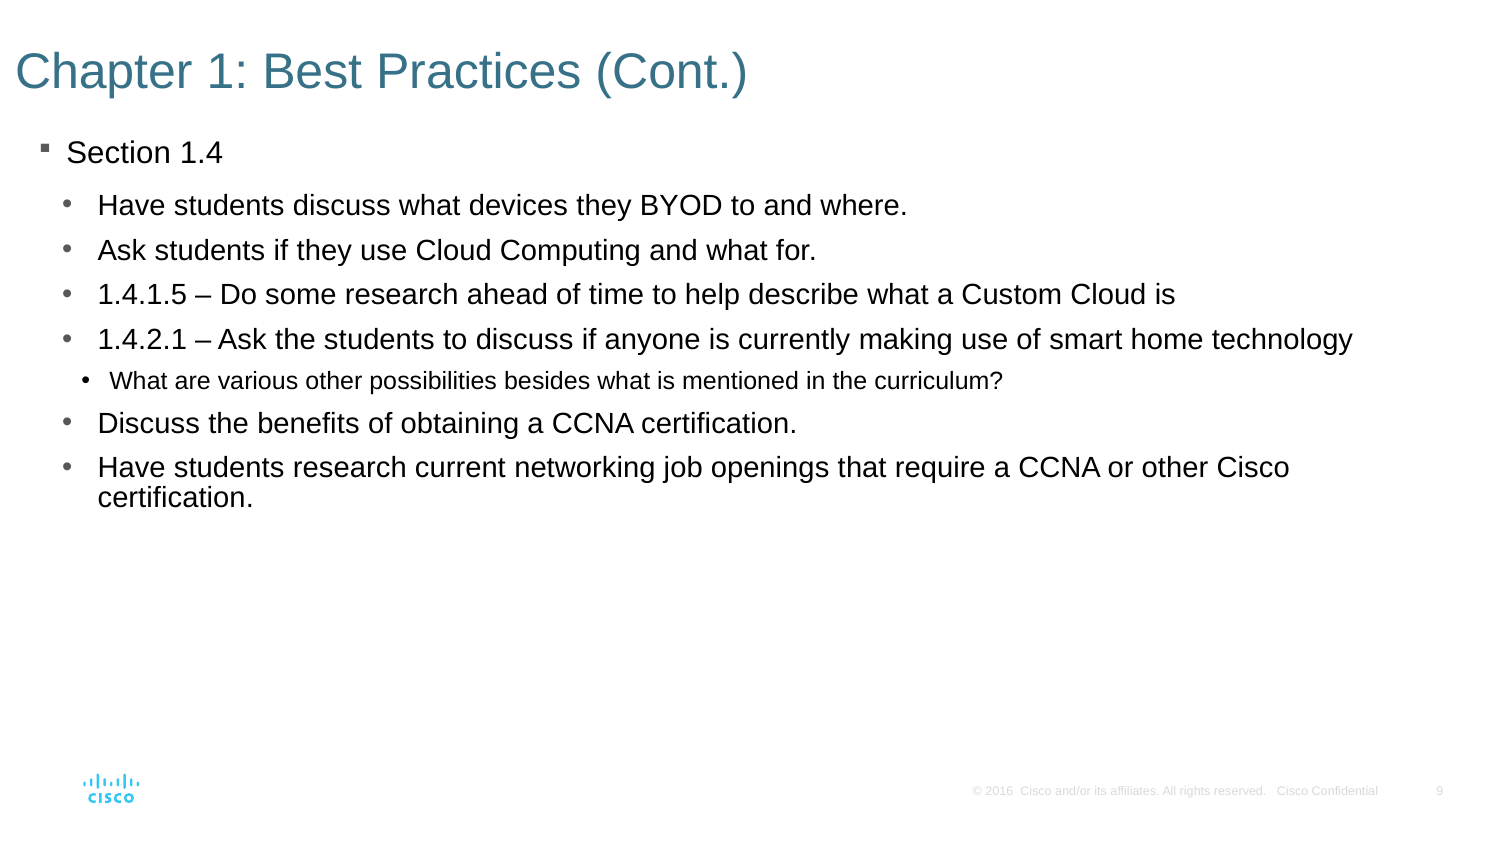

# Chapter 1: Best Practices (Cont.)
Section 1.4
Have students discuss what devices they BYOD to and where.
Ask students if they use Cloud Computing and what for.
1.4.1.5 – Do some research ahead of time to help describe what a Custom Cloud is
1.4.2.1 – Ask the students to discuss if anyone is currently making use of smart home technology
What are various other possibilities besides what is mentioned in the curriculum?
Discuss the benefits of obtaining a CCNA certification.
Have students research current networking job openings that require a CCNA or other Cisco certification.